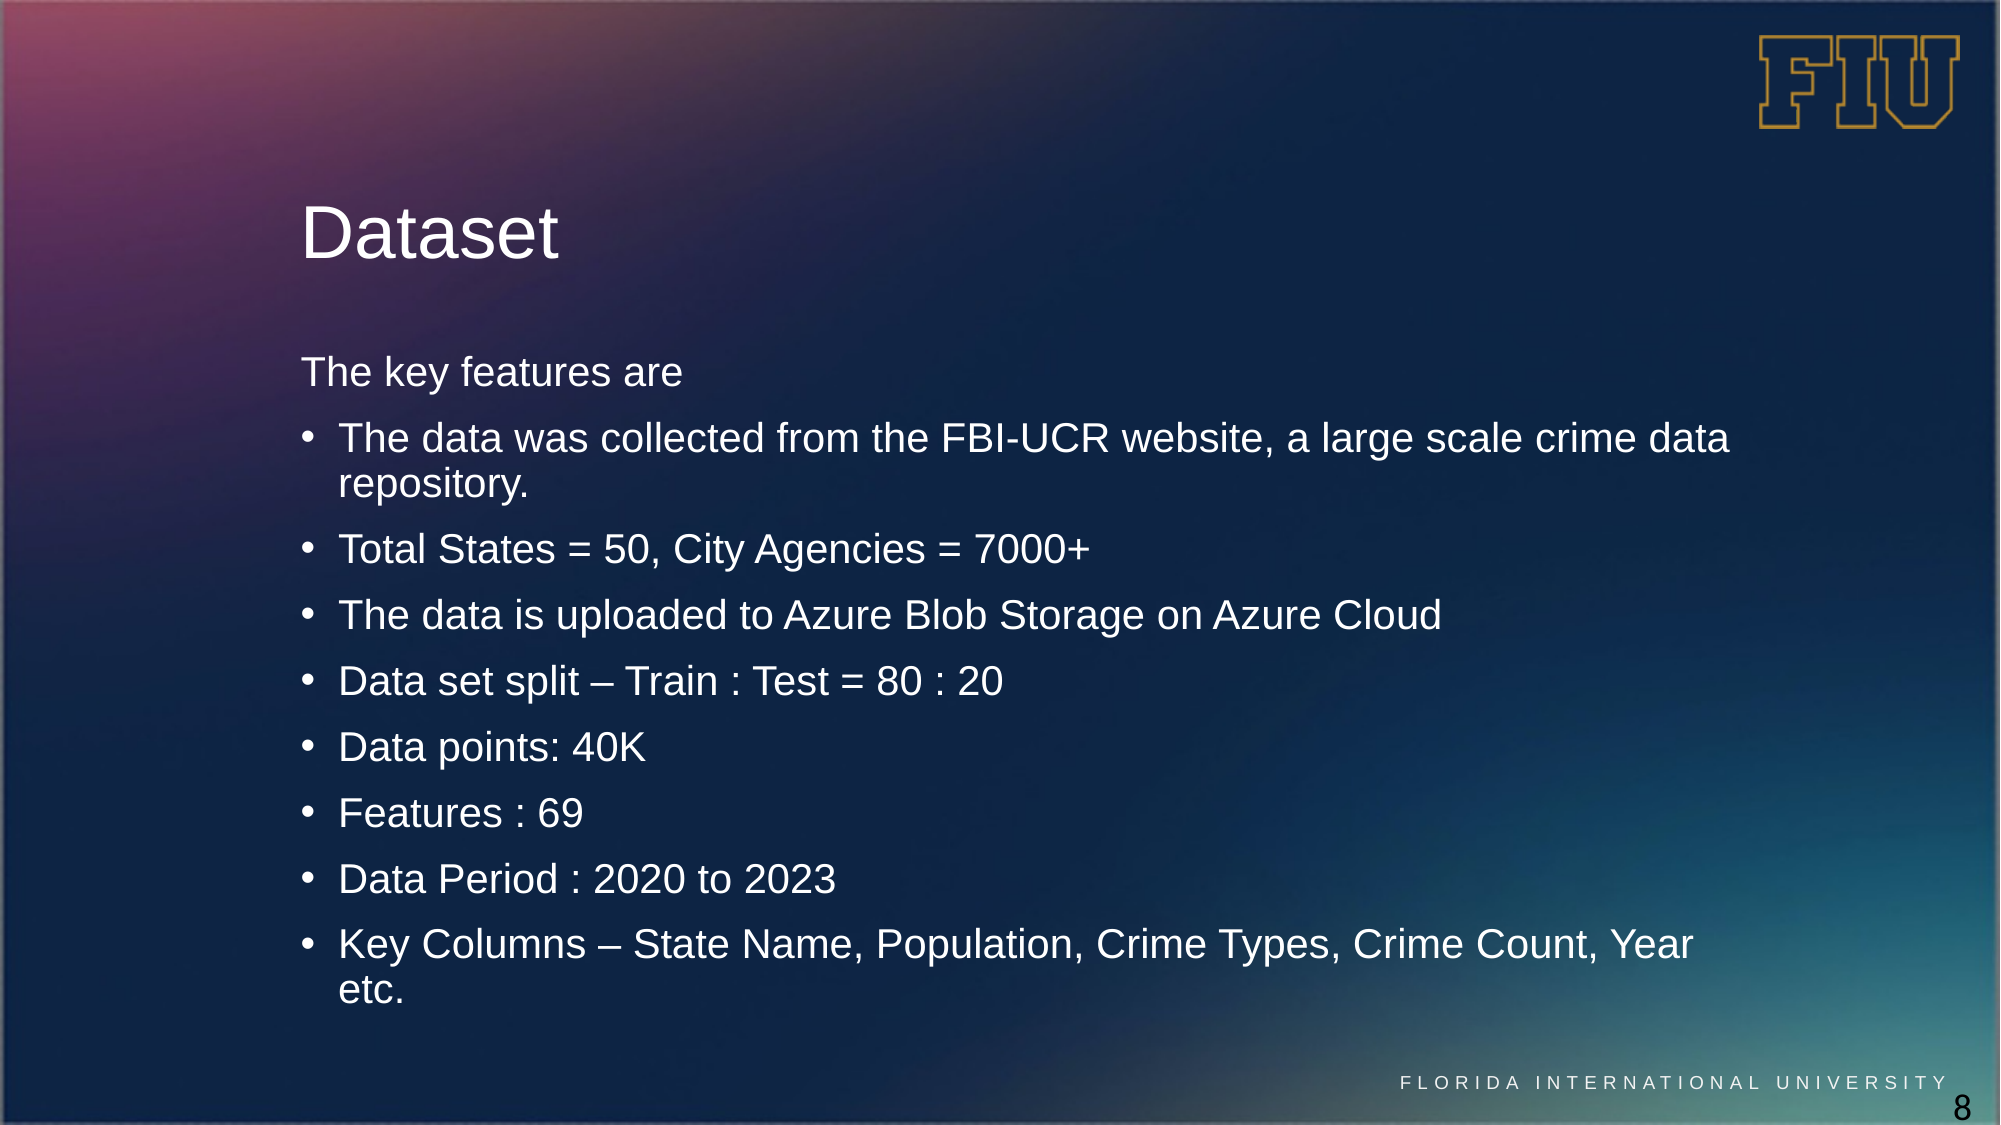

# Dataset
The key features are
The data was collected from the FBI-UCR website, a large scale crime data repository.
Total States = 50, City Agencies = 7000+
The data is uploaded to Azure Blob Storage on Azure Cloud
Data set split – Train : Test = 80 : 20
Data points: 40K
Features : 69
Data Period : 2020 to 2023
Key Columns – State Name, Population, Crime Types, Crime Count, Year etc.
8